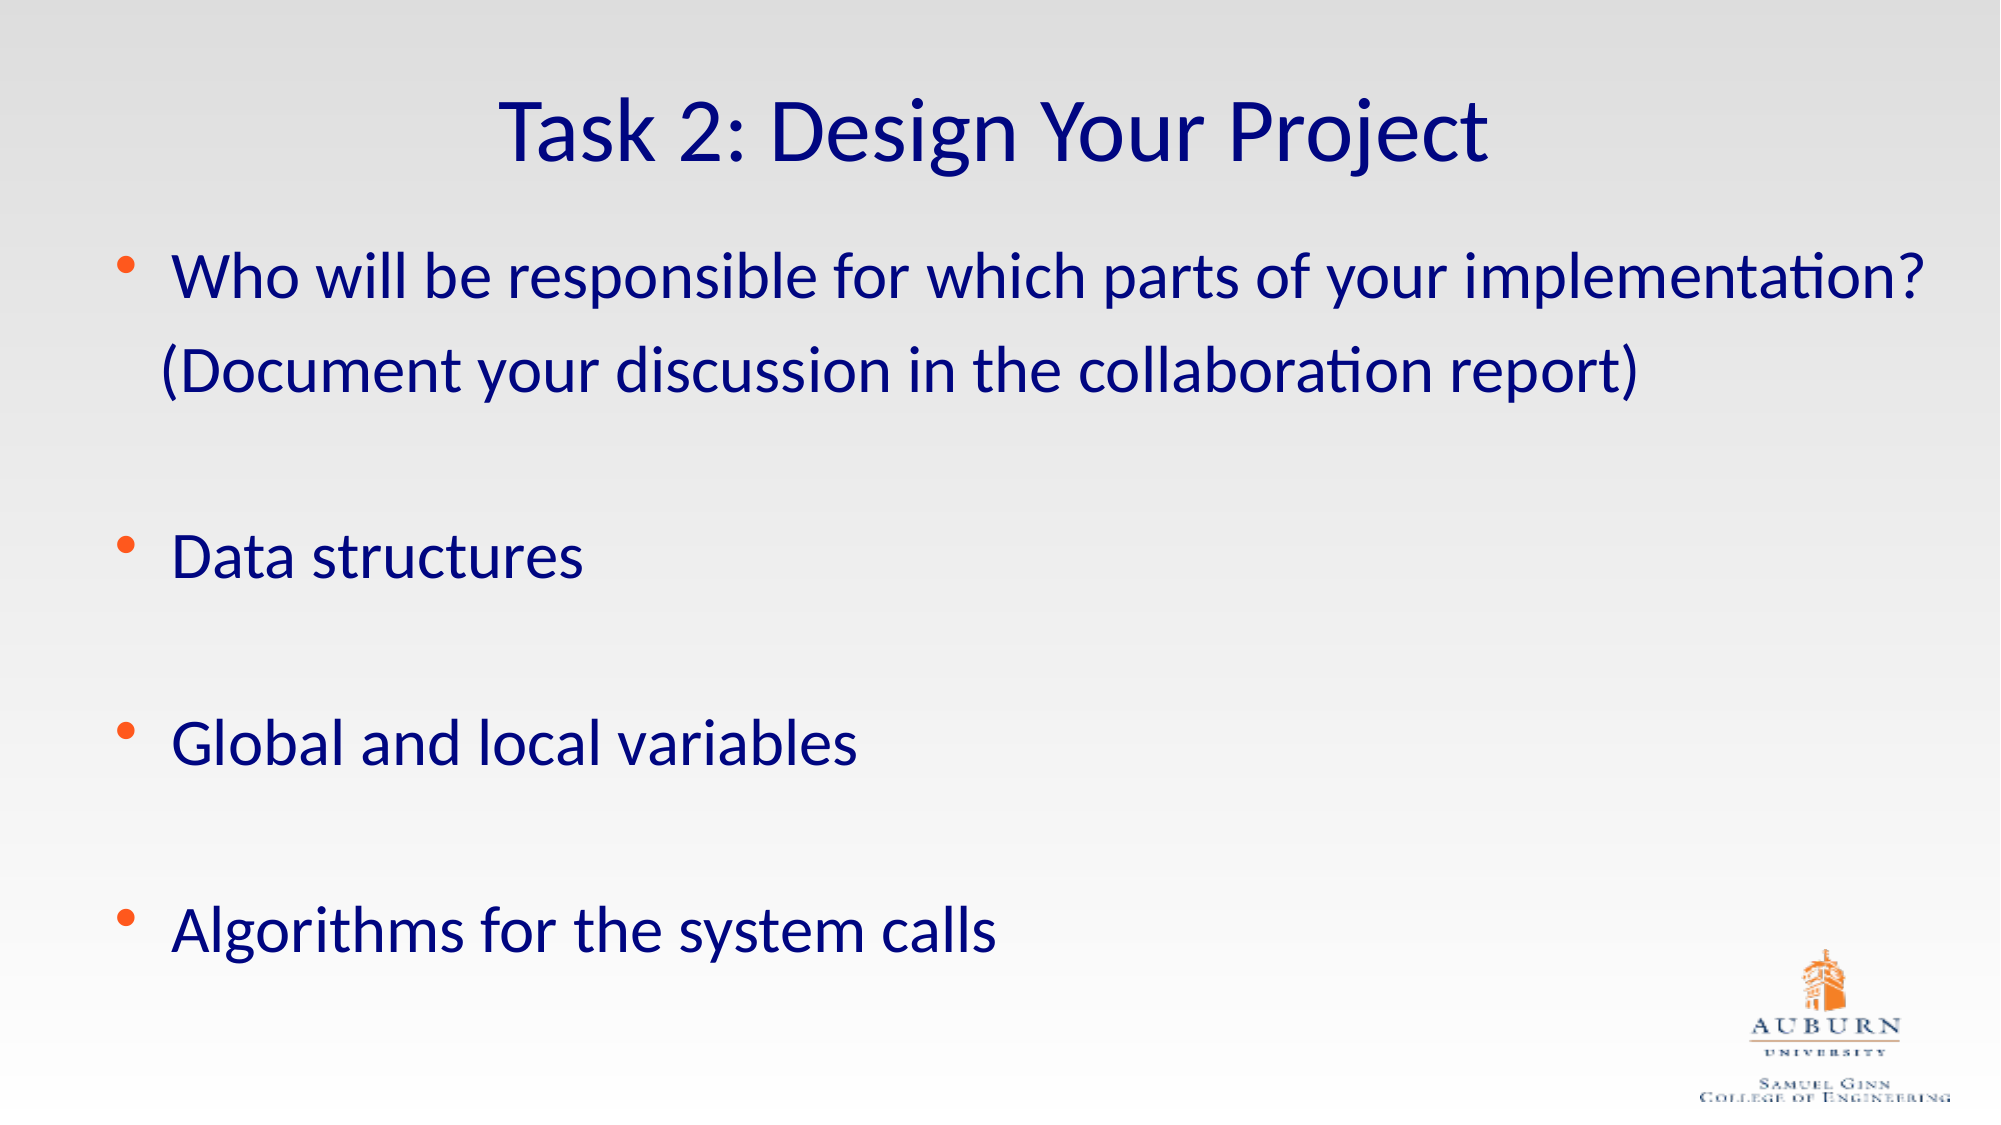

# Task 2: Design Your Project
Who will be responsible for which parts of your implementation?
   (Document your discussion in the collaboration report)

Data structures

Global and local variables

Algorithms for the system calls